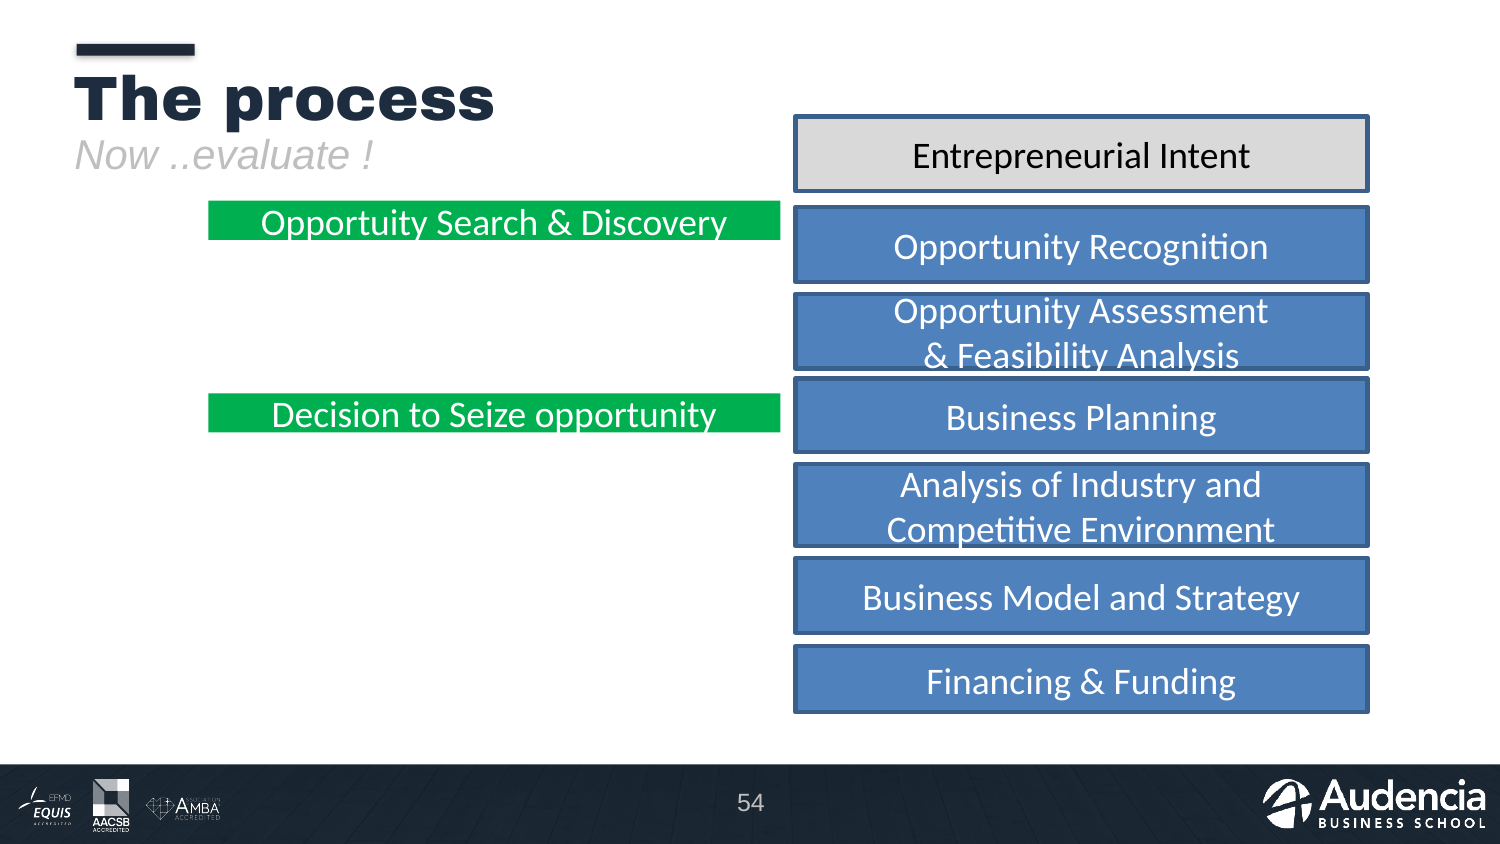

# The process
Entrepreneurial Intent
Now ..evaluate !
Opportuity Search & Discovery
Opportunity Recognition
Opportunity Assessment
& Feasibility Analysis
Business Planning
Decision to Seize opportunity
Analysis of Industry and Competitive Environment
Business Model and Strategy
Financing & Funding
54